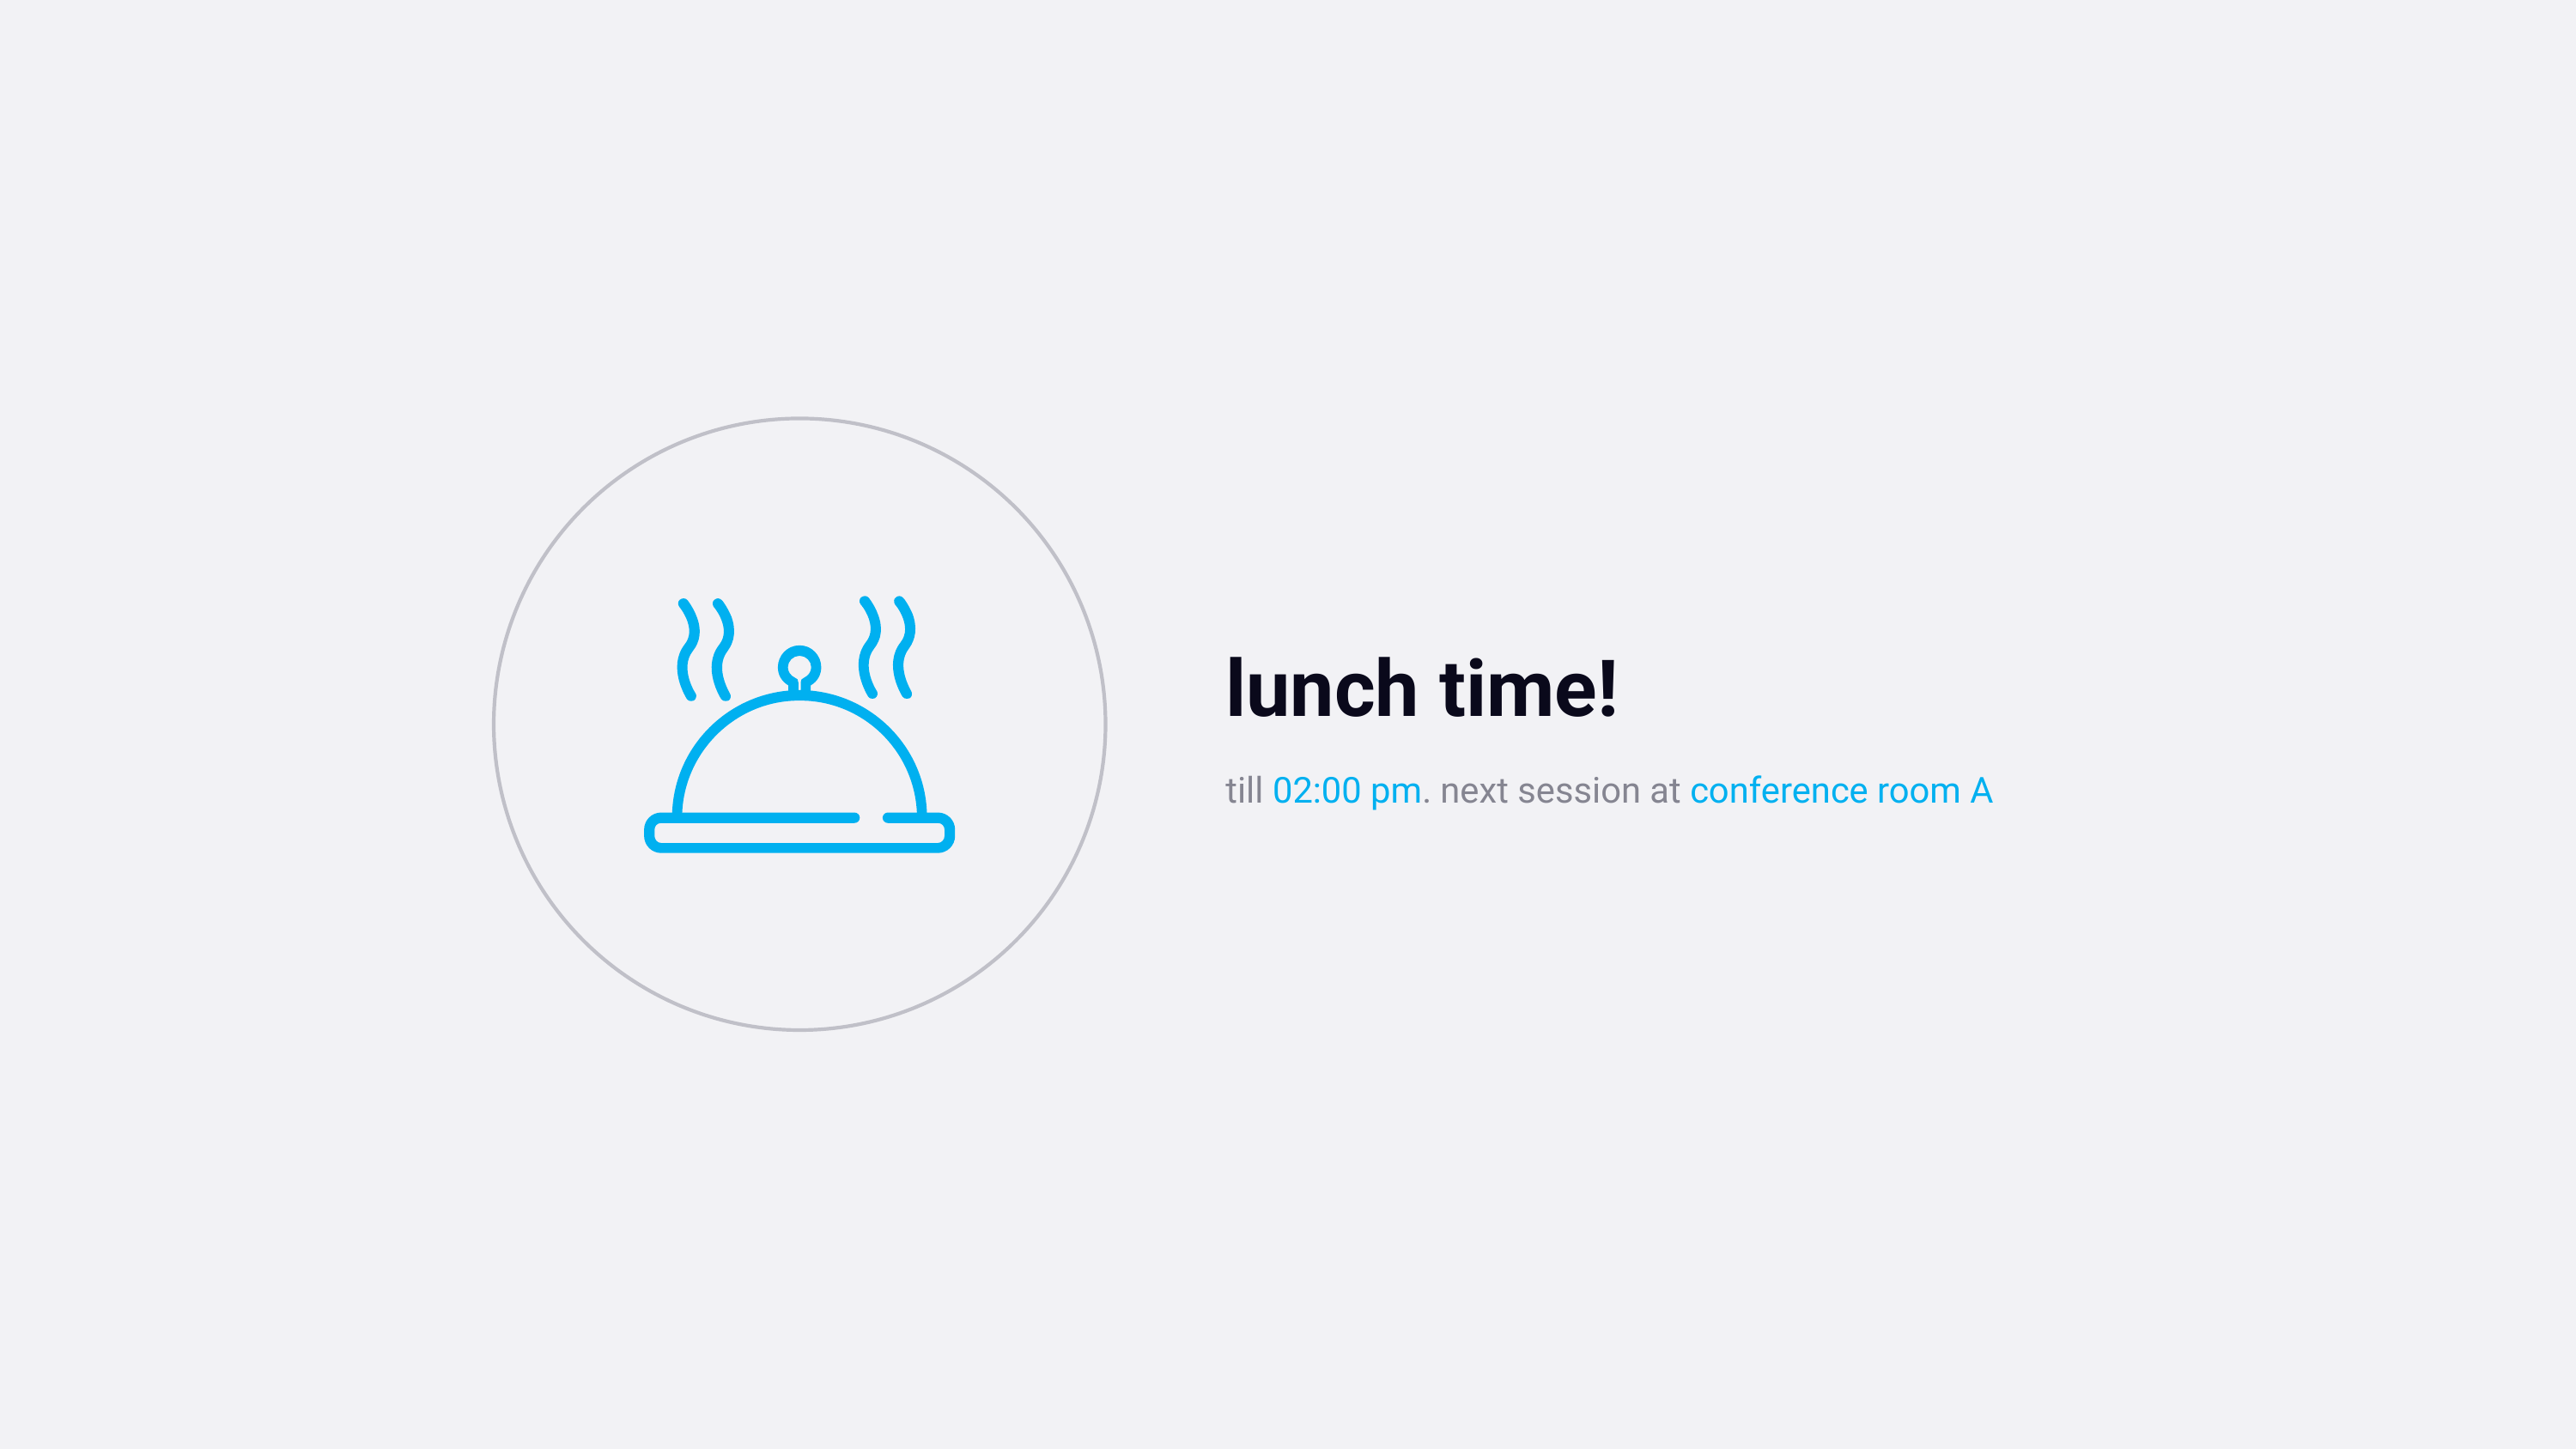

lunch time!
till 02:00 pm. next session at conference room A